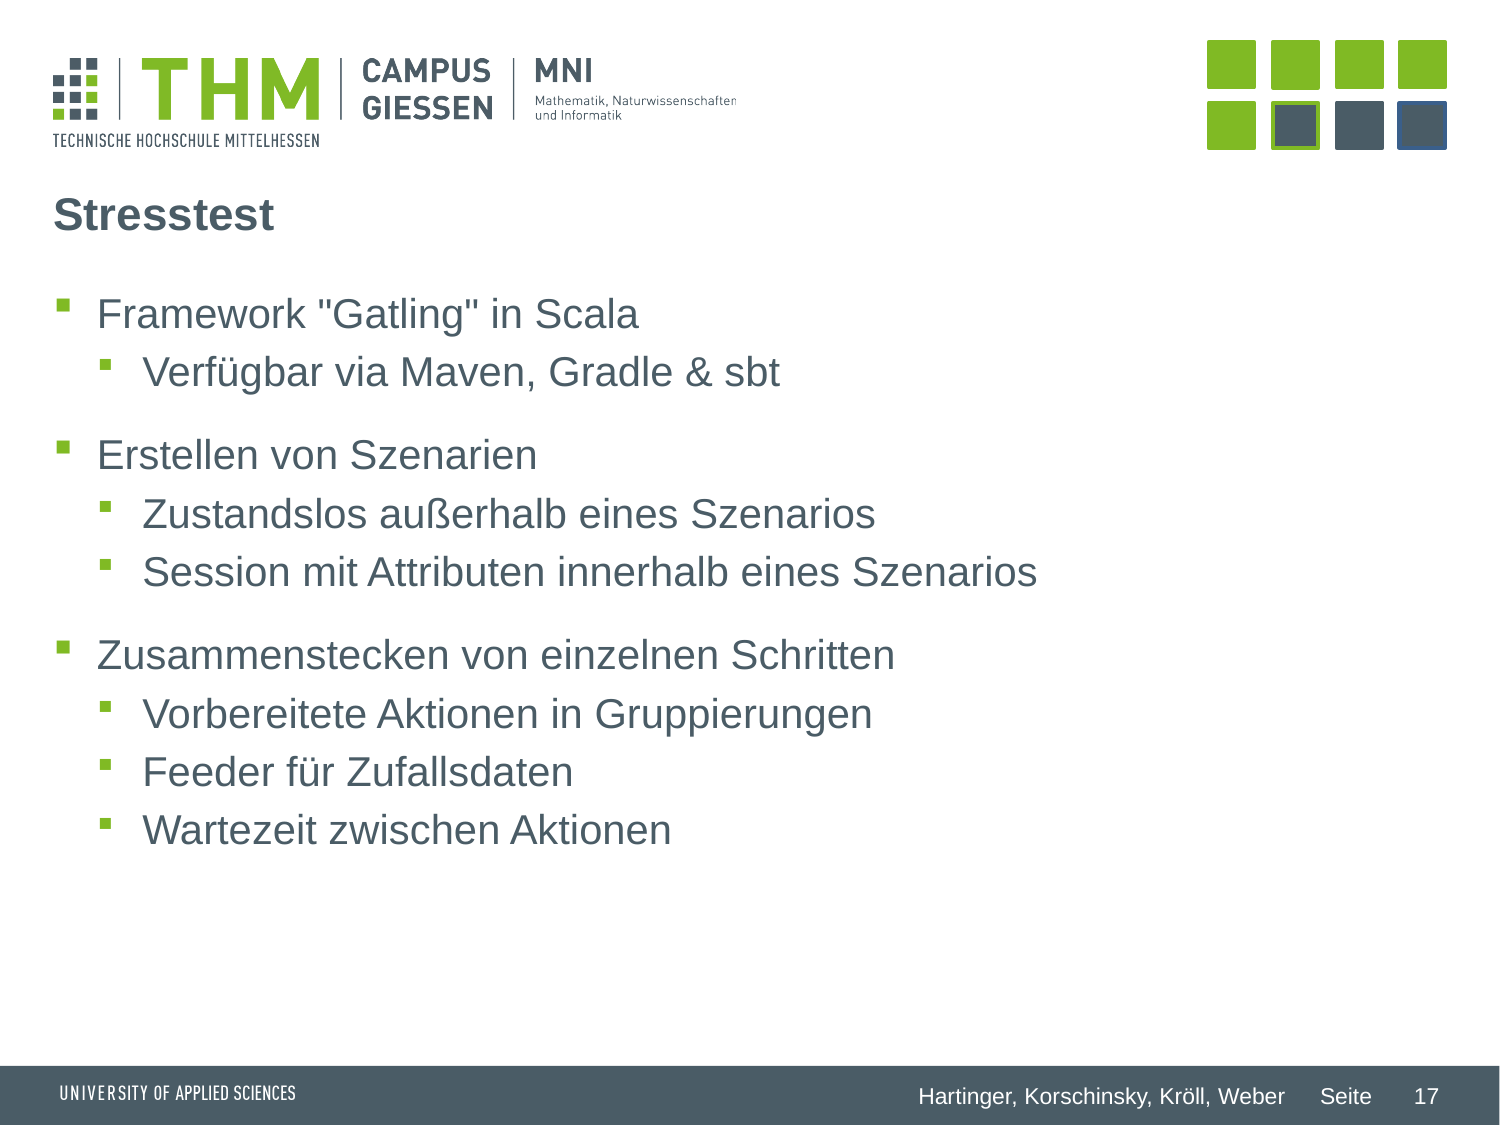

# Stresstest
Framework "Gatling" in Scala
Verfügbar via Maven, Gradle & sbt
Erstellen von Szenarien
Zustandslos außerhalb eines Szenarios
Session mit Attributen innerhalb eines Szenarios
Zusammenstecken von einzelnen Schritten
Vorbereitete Aktionen in Gruppierungen
Feeder für Zufallsdaten
Wartezeit zwischen Aktionen
17